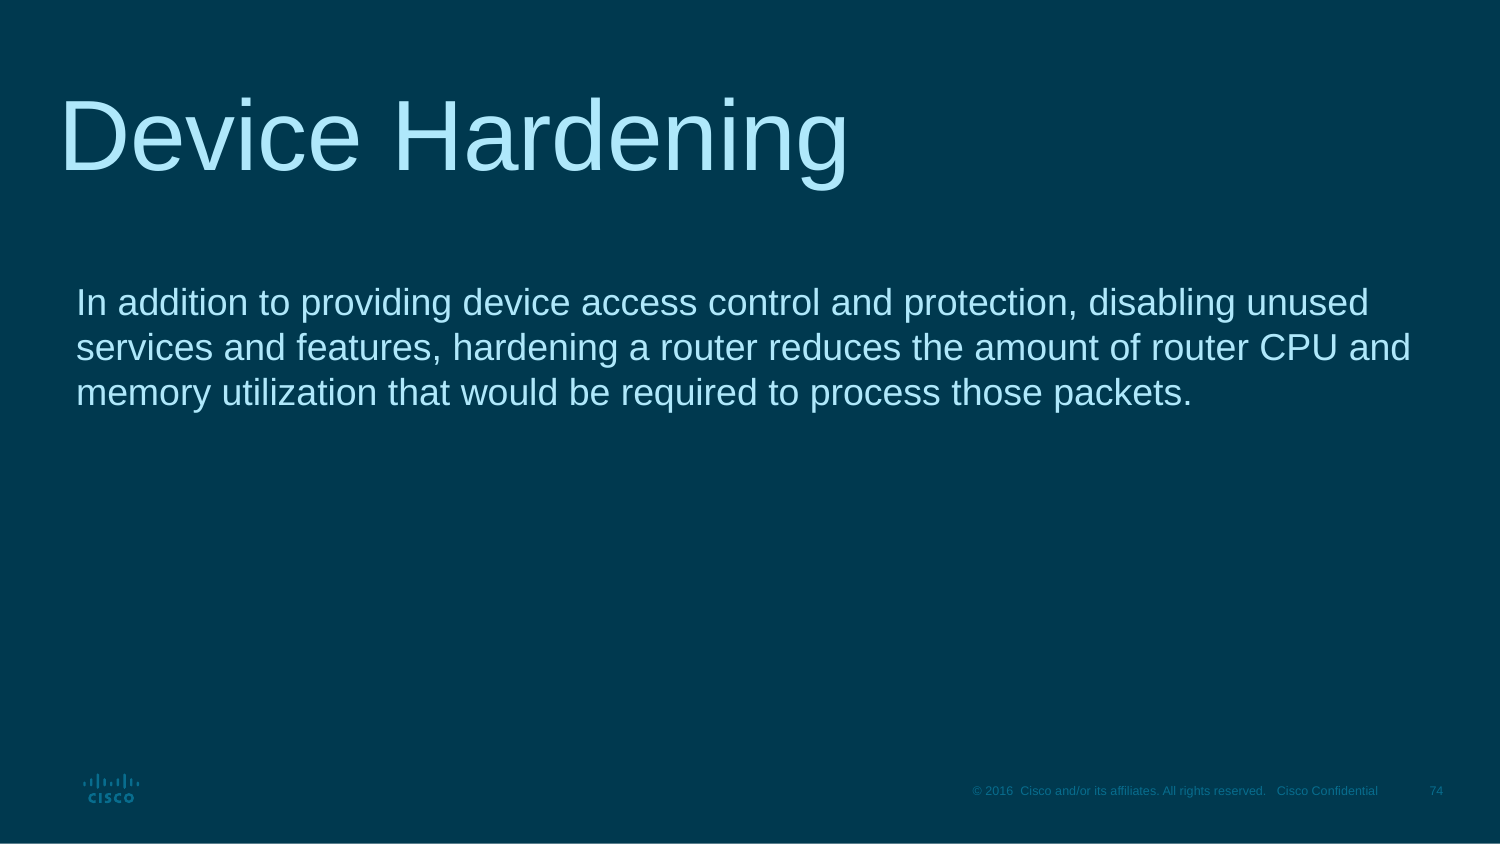

# Device Hardening
In addition to providing device access control and protection, disabling unused services and features, hardening a router reduces the amount of router CPU and memory utilization that would be required to process those packets.